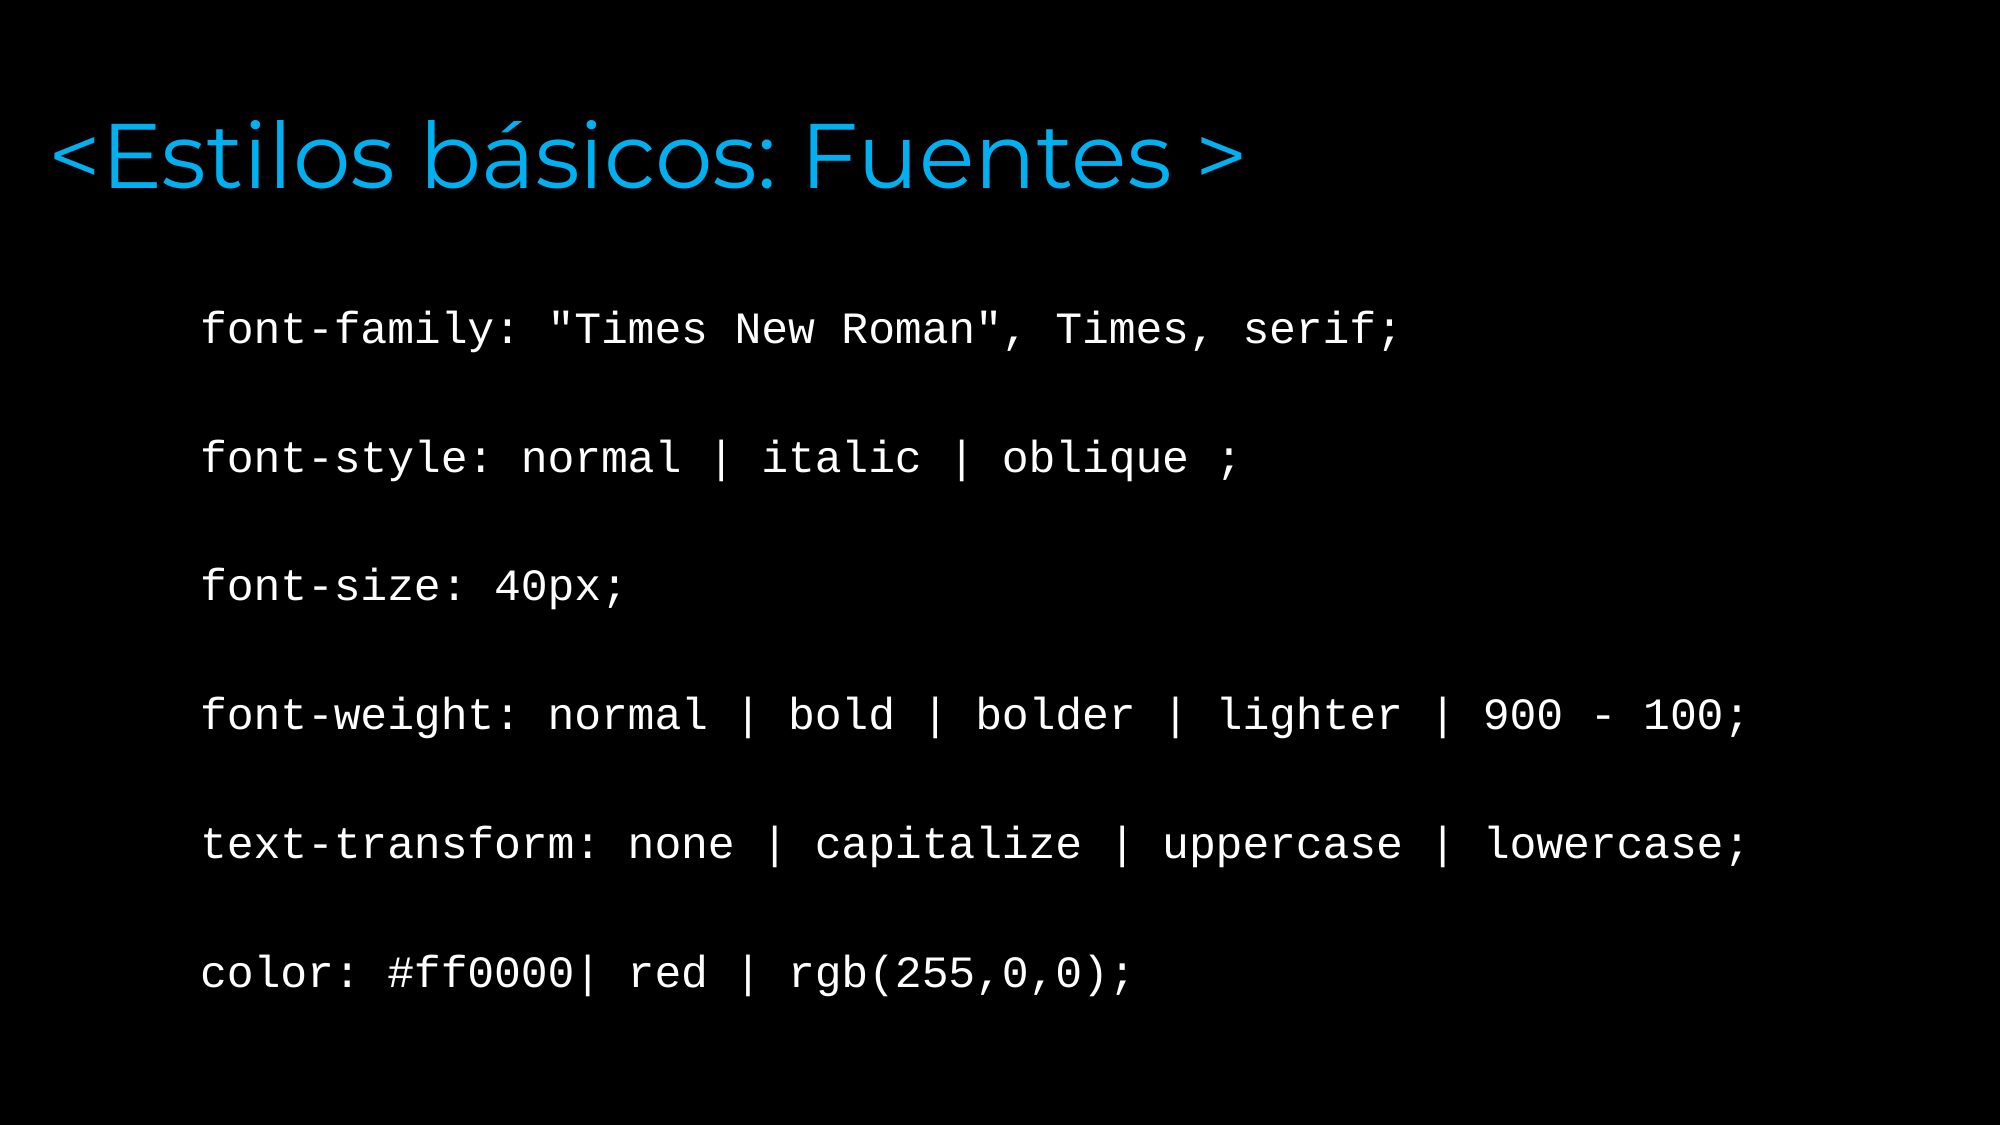

<Estilos básicos: Fuentes >
font-family: "Times New Roman", Times, serif;

font-style: normal | italic | oblique ;

font-size: 40px;

font-weight: normal | bold | bolder | lighter | 900 - 100;

text-transform: none | capitalize | uppercase | lowercase;

color: #ff0000| red | rgb(255,0,0);